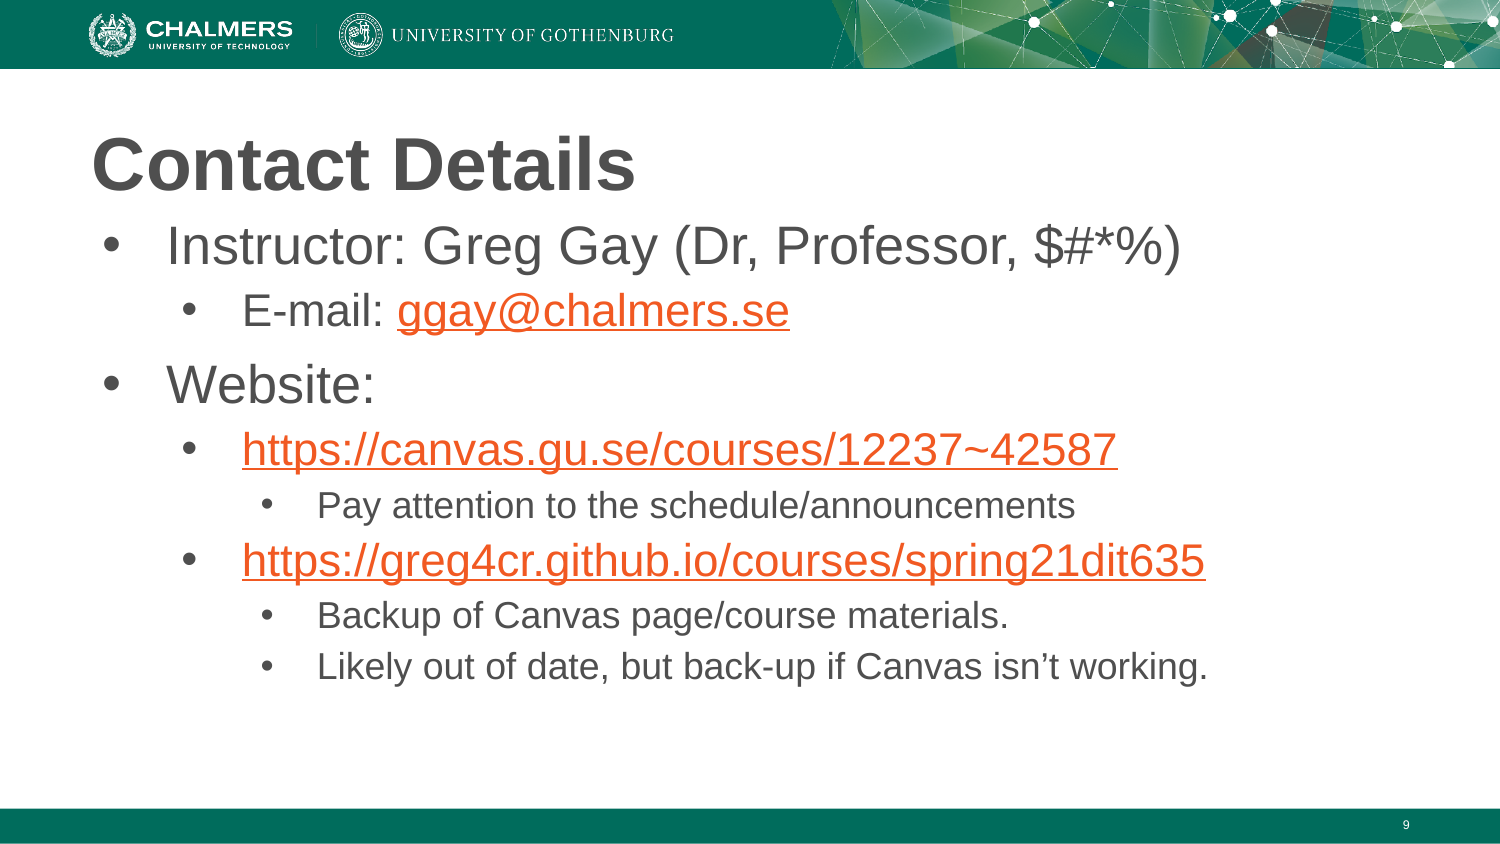

# Contact Details
Instructor: Greg Gay (Dr, Professor, $#*%)
E-mail: ggay@chalmers.se
Website:
https://canvas.gu.se/courses/12237~42587
Pay attention to the schedule/announcements
https://greg4cr.github.io/courses/spring21dit635
Backup of Canvas page/course materials.
Likely out of date, but back-up if Canvas isn’t working.

9